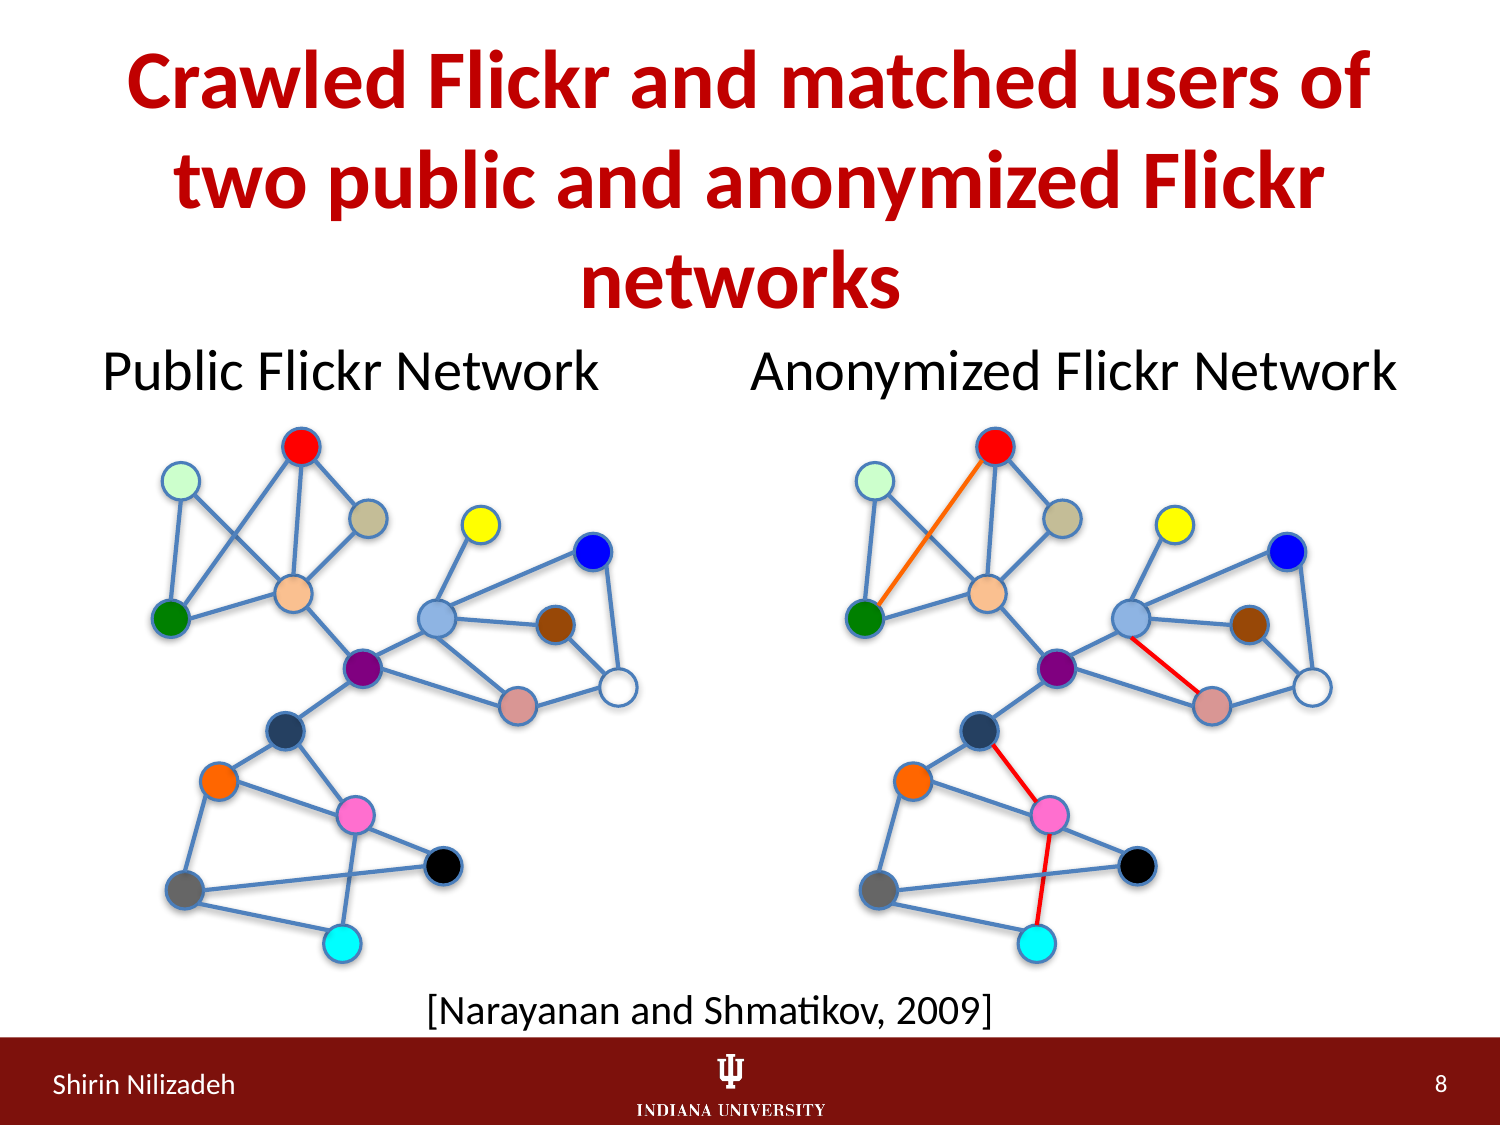

Crawled Flickr and matched users of two public and anonymized Flickr networks
Public Flickr Network
Anonymized Flickr Network

[Narayanan and Shmatikov, 2009]
8